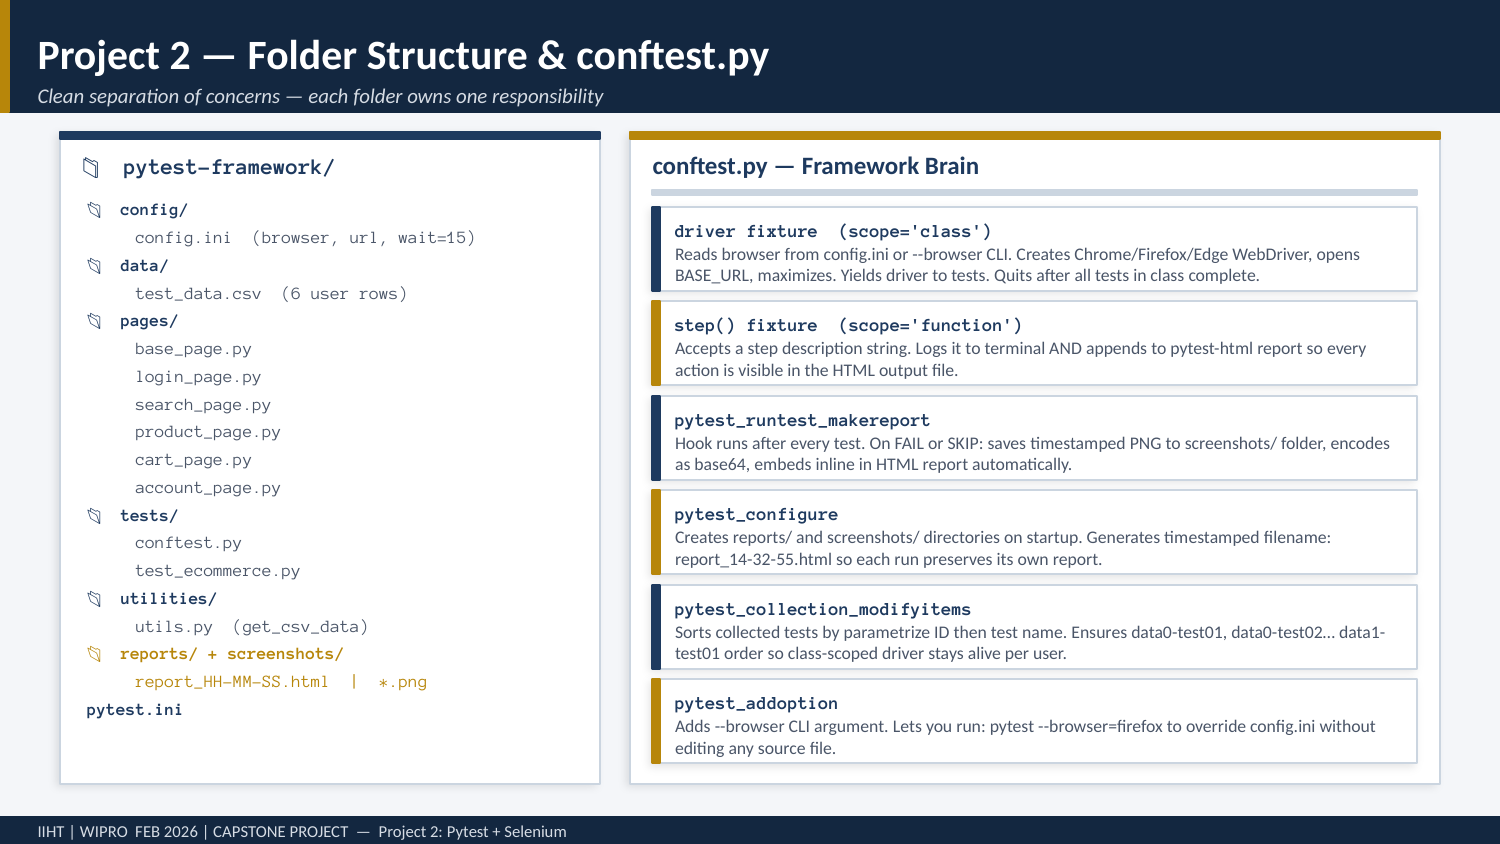

Project 2 — Folder Structure & conftest.py
Clean separation of concerns — each folder owns one responsibility

📁  pytest-framework/
conftest.py — Framework Brain

  📂  config/

driver fixture  (scope='class')
       config.ini  (browser, url, wait=15)
Reads browser from config.ini or --browser CLI. Creates Chrome/Firefox/Edge WebDriver, opens BASE_URL, maximizes. Yields driver to tests. Quits after all tests in class complete.
  📂  data/
       test_data.csv  (6 user rows)

  📂  pages/
step() fixture  (scope='function')
       base_page.py
Accepts a step description string. Logs it to terminal AND appends to pytest-html report so every action is visible in the HTML output file.
       login_page.py
       search_page.py

pytest_runtest_makereport
       product_page.py
Hook runs after every test. On FAIL or SKIP: saves timestamped PNG to screenshots/ folder, encodes as base64, embeds inline in HTML report automatically.
       cart_page.py
       account_page.py

pytest_configure
  📂  tests/
       conftest.py
Creates reports/ and screenshots/ directories on startup. Generates timestamped filename: report_14-32-55.html so each run preserves its own report.
       test_ecommerce.py
  📂  utilities/

pytest_collection_modifyitems
       utils.py  (get_csv_data)
Sorts collected tests by parametrize ID then test name. Ensures data0-test01, data0-test02… data1-test01 order so class-scoped driver stays alive per user.
  📂  reports/ + screenshots/
       report_HH-MM-SS.html  |  *.png

pytest_addoption
  pytest.ini
Adds --browser CLI argument. Lets you run: pytest --browser=firefox to override config.ini without editing any source file.

IIHT | WIPRO  FEB 2026 | CAPSTONE PROJECT  —  Project 2: Pytest + Selenium